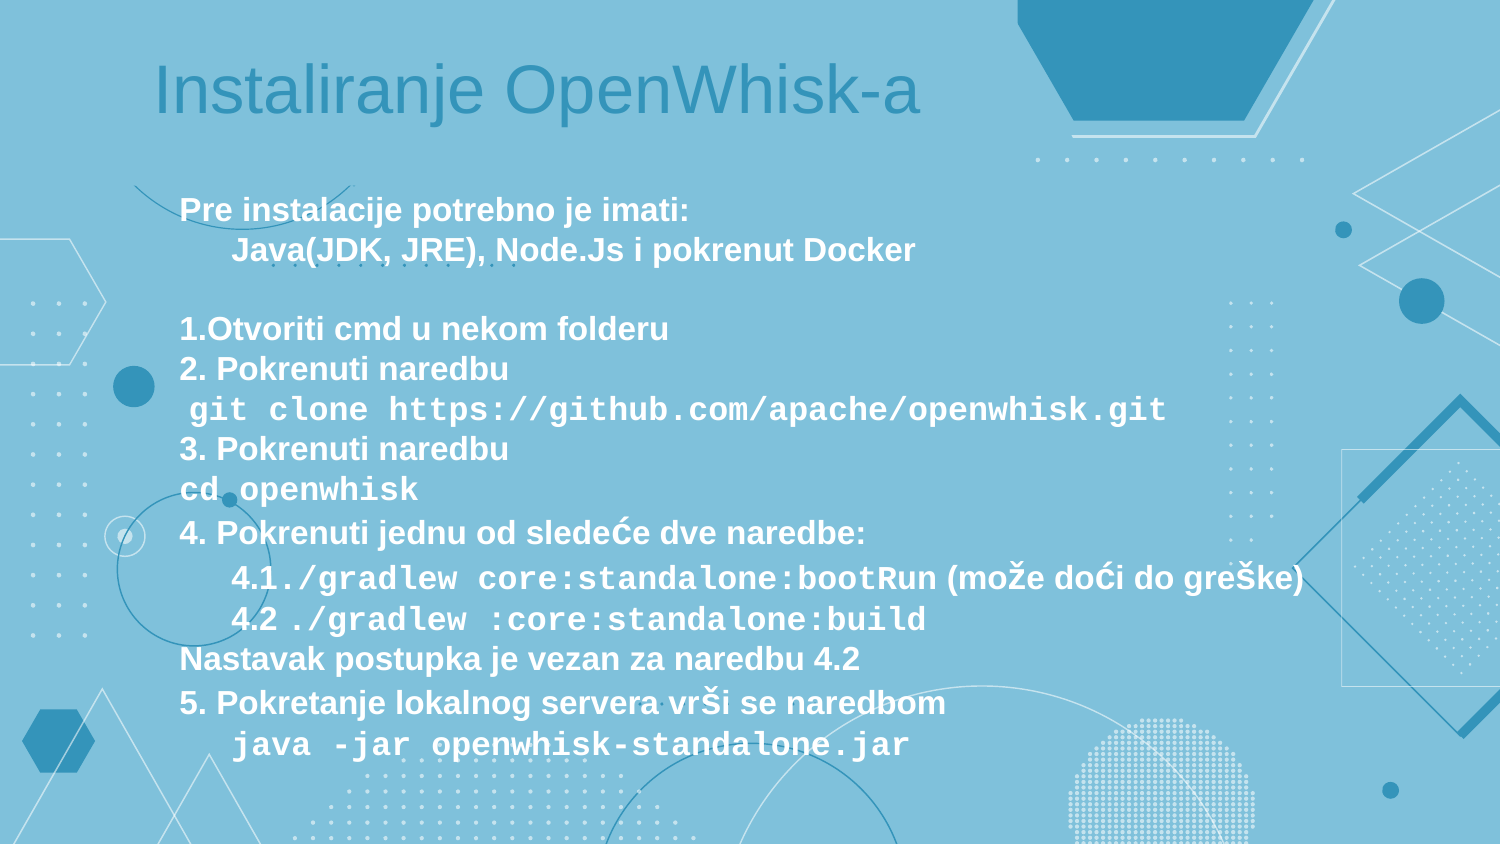

# Instaliranje OpenWhisk-a
Pre instalacije potrebno je imati:
	Java(JDK, JRE), Node.Js i pokrenut Docker

1.Otvoriti cmd u nekom folderu
2. Pokrenuti naredbu
 git clone https://github.com/apache/openwhisk.git
3. Pokrenuti naredbu
cd openwhisk
4. Pokrenuti jednu od sledeće dve naredbe:
	4.1./gradlew core:standalone:bootRun (može doći do greške)
	4.2 ./gradlew :core:standalone:build
Nastavak postupka je vezan za naredbu 4.2
5. Pokretanje lokalnog servera vrši se naredbom
	java -jar openwhisk-standalone.jar